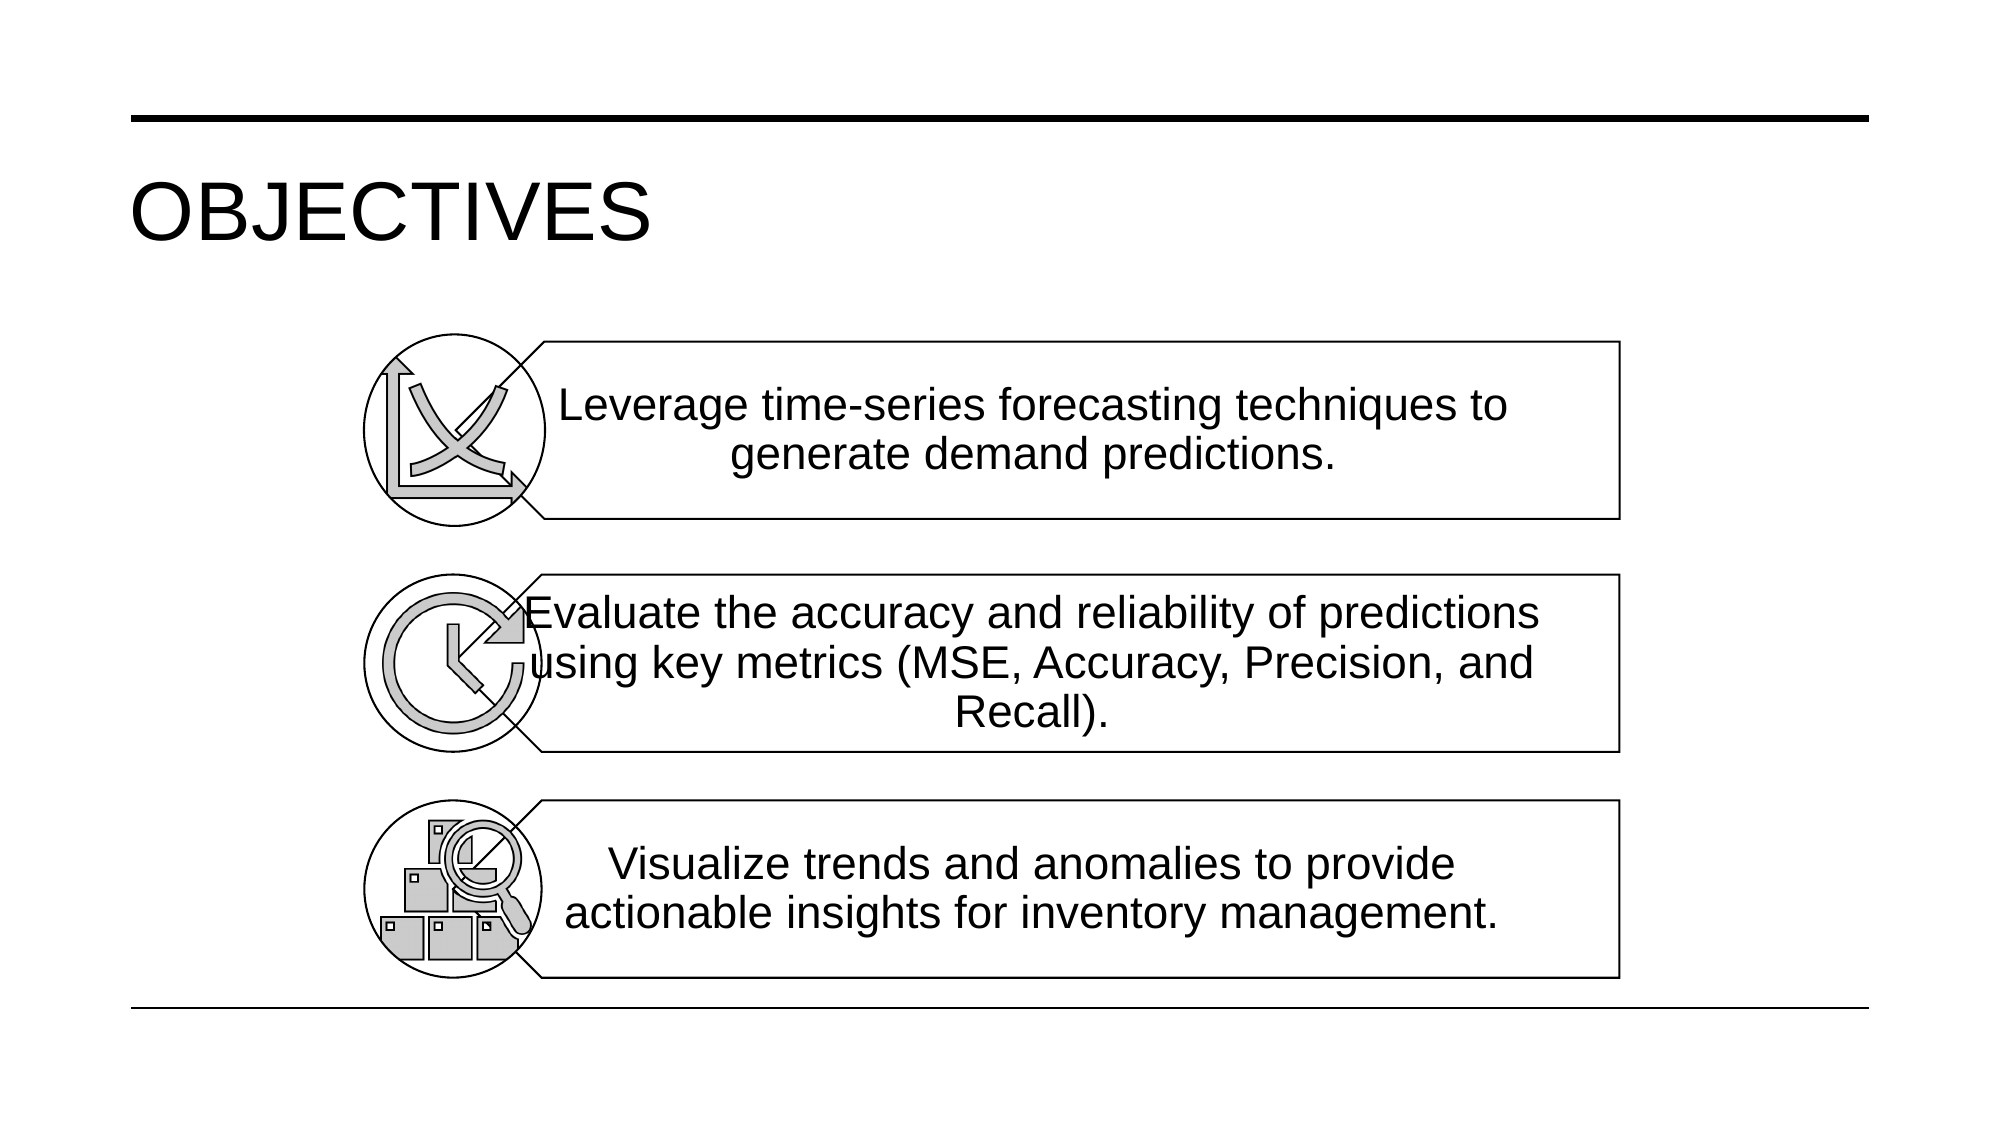

# Objectives
Leverage time-series forecasting techniques to generate demand predictions.
Evaluate the accuracy and reliability of predictions using key metrics (MSE, Accuracy, Precision, and Recall).
Visualize trends and anomalies to provide actionable insights for inventory management.